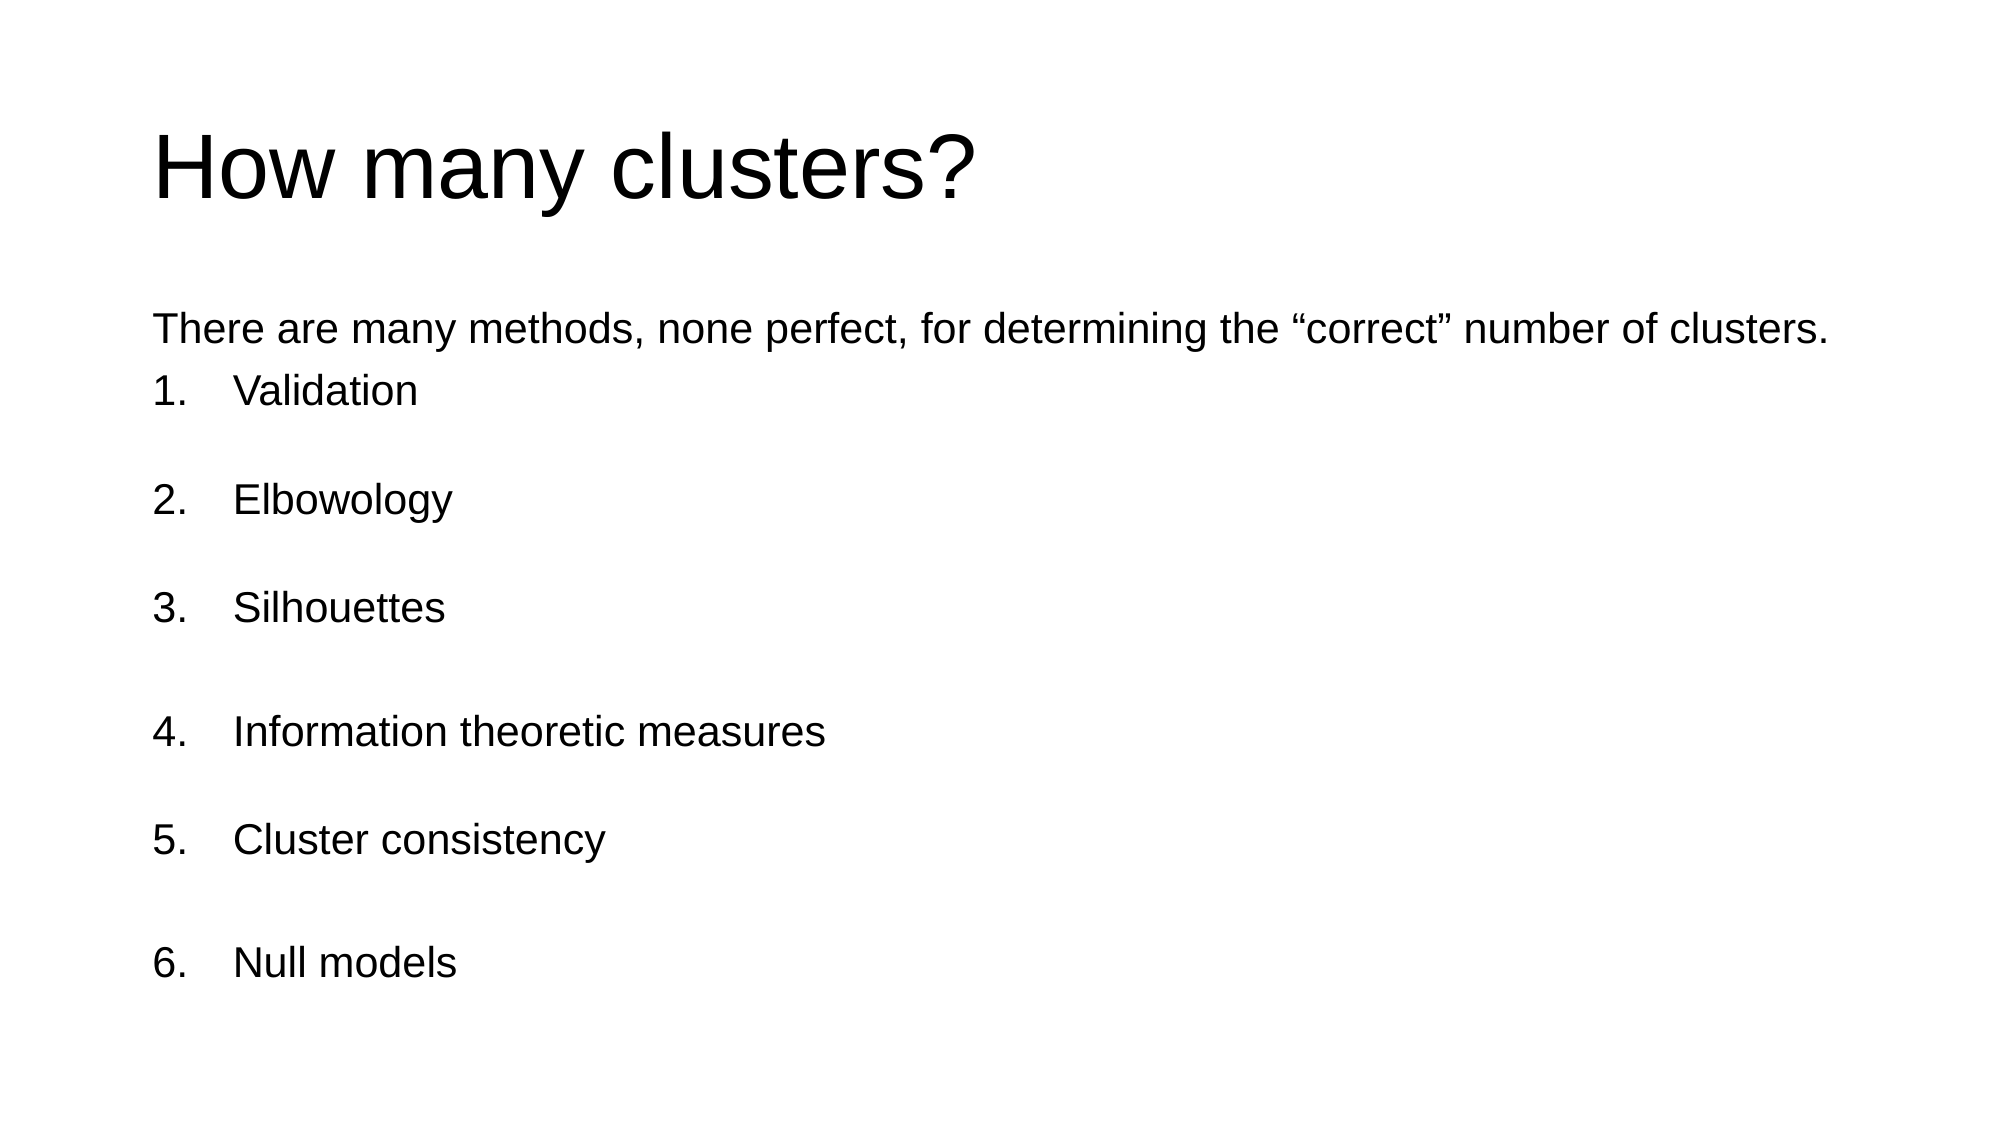

# How many clusters?
There are many methods, none perfect, for determining the “correct” number of clusters.
Validation
Elbowology
Silhouettes

Information theoretic measures
Cluster consistency

Null models